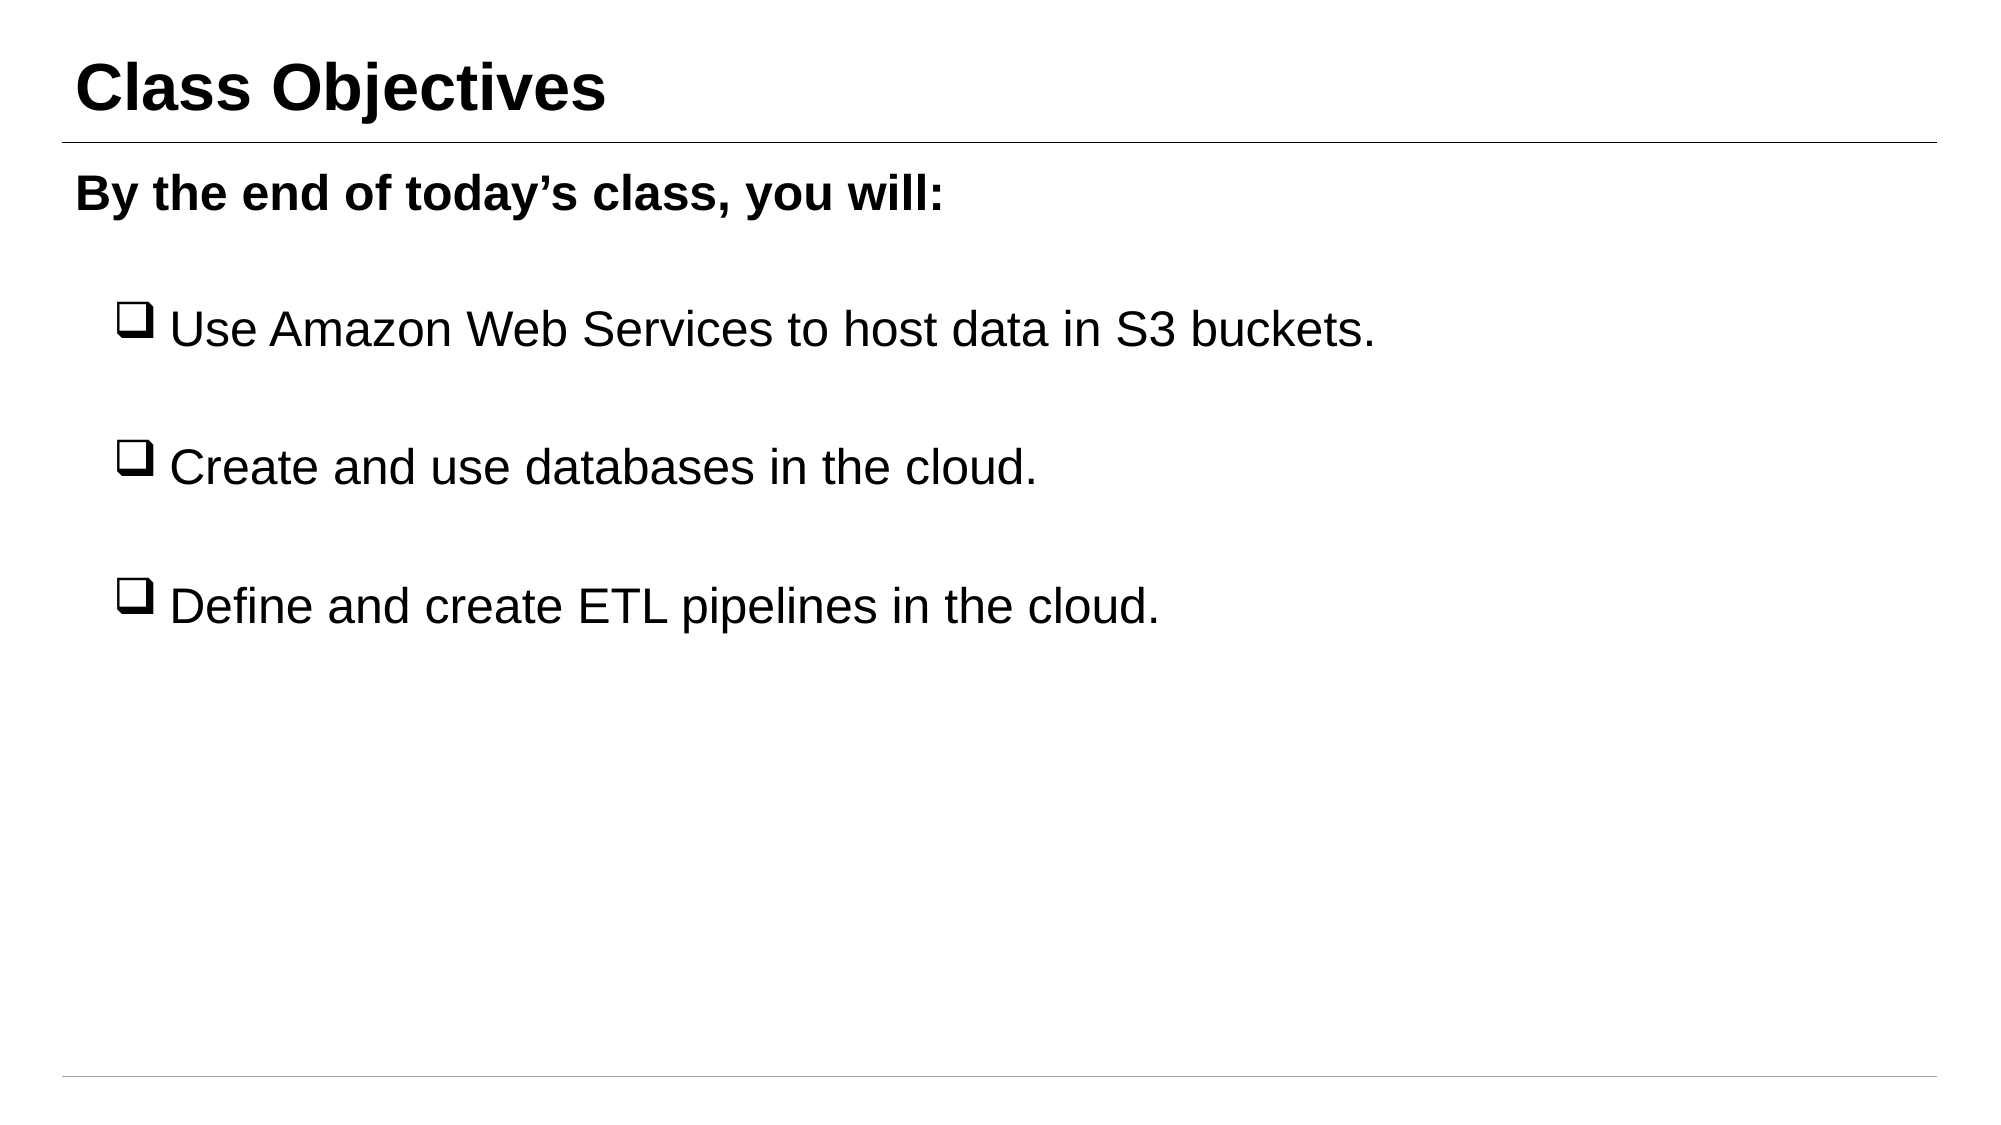

# Class Objectives
By the end of today’s class, you will:
Use Amazon Web Services to host data in S3 buckets.

Create and use databases in the cloud.

Define and create ETL pipelines in the cloud.